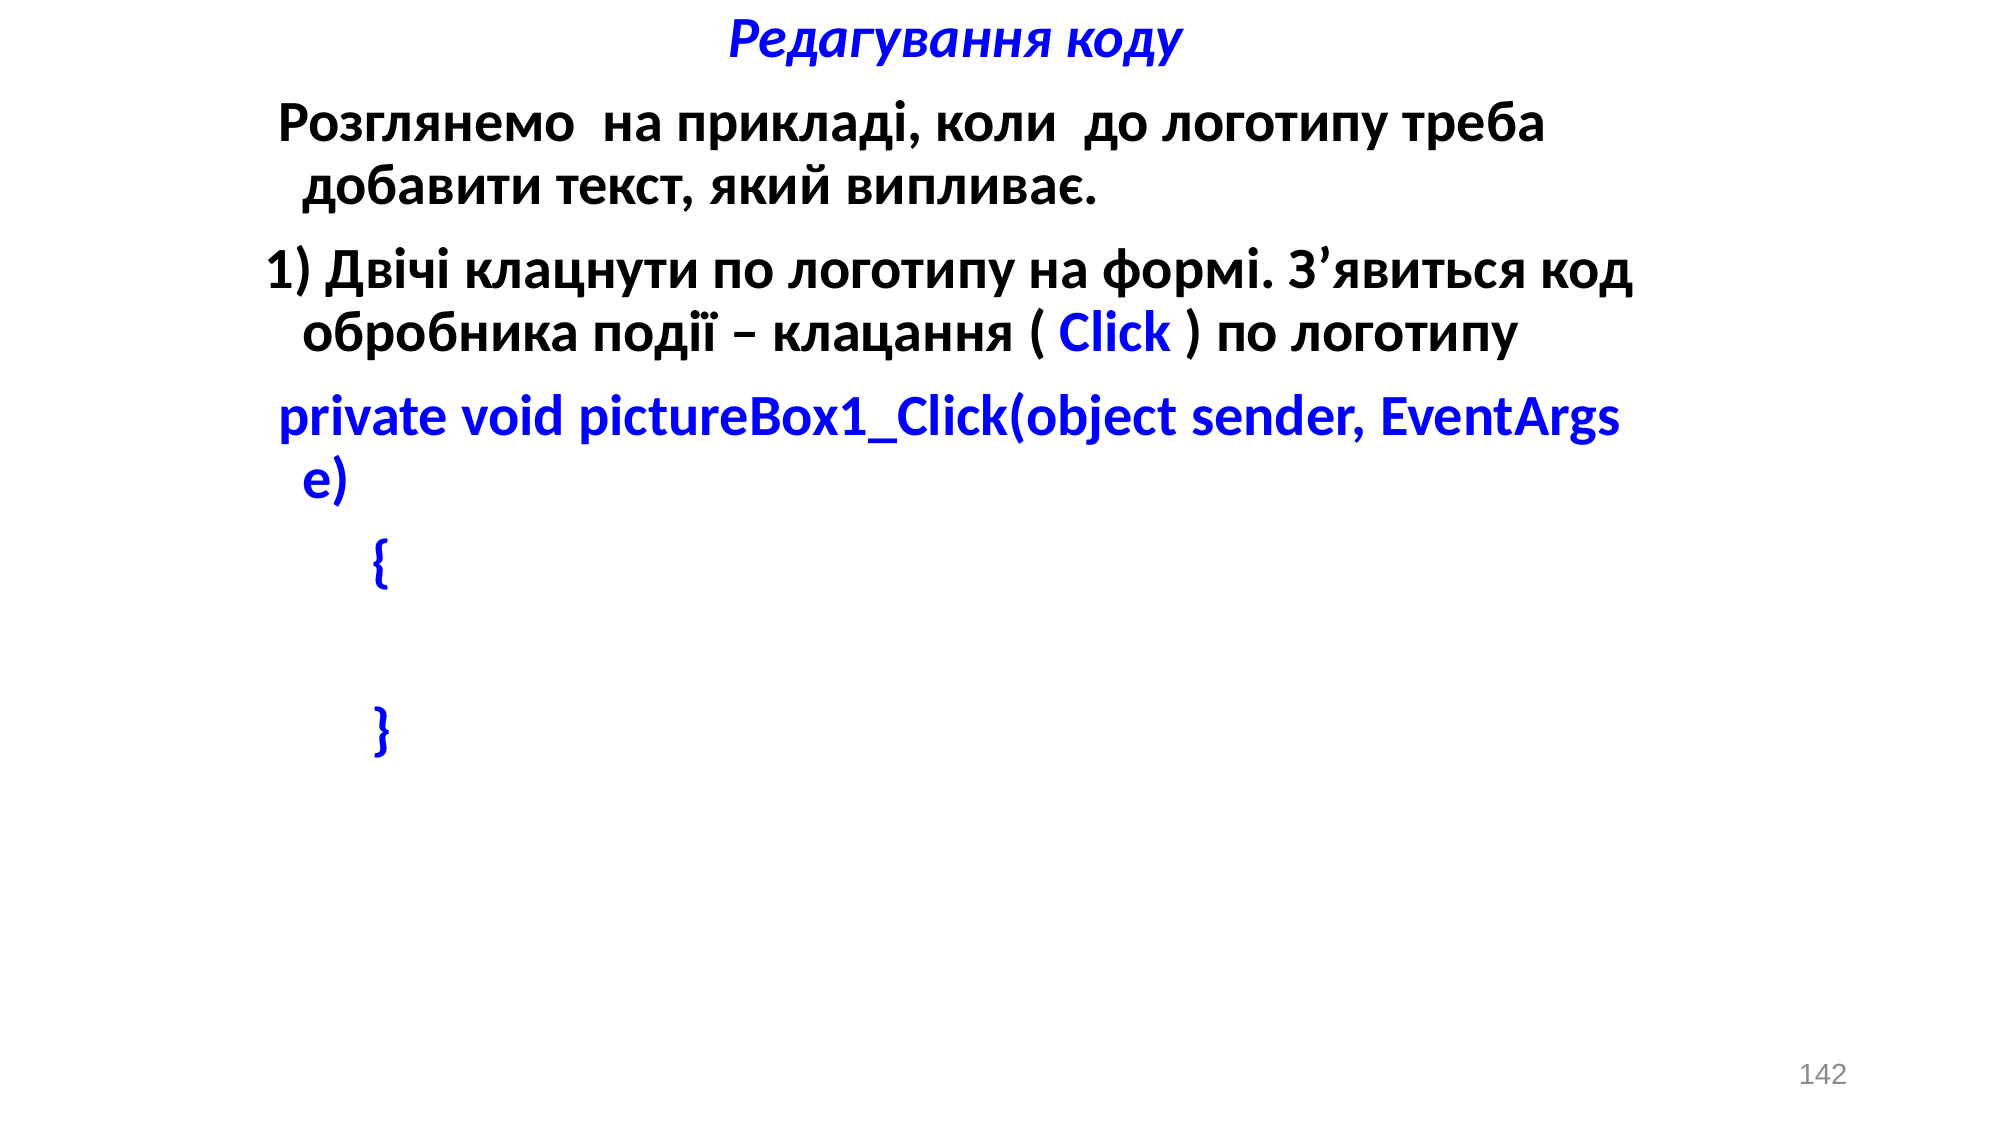

Редагування коду
 Розглянемо  на прикладі, коли  до логотипу треба добавити текст, який випливає.
1) Двічі клацнути по логотипу на формі. З’явиться код обробника події – клацання ( Click ) по логотипу
 private void pictureBox1_Click(object sender, EventArgs e)
        {

        }

142